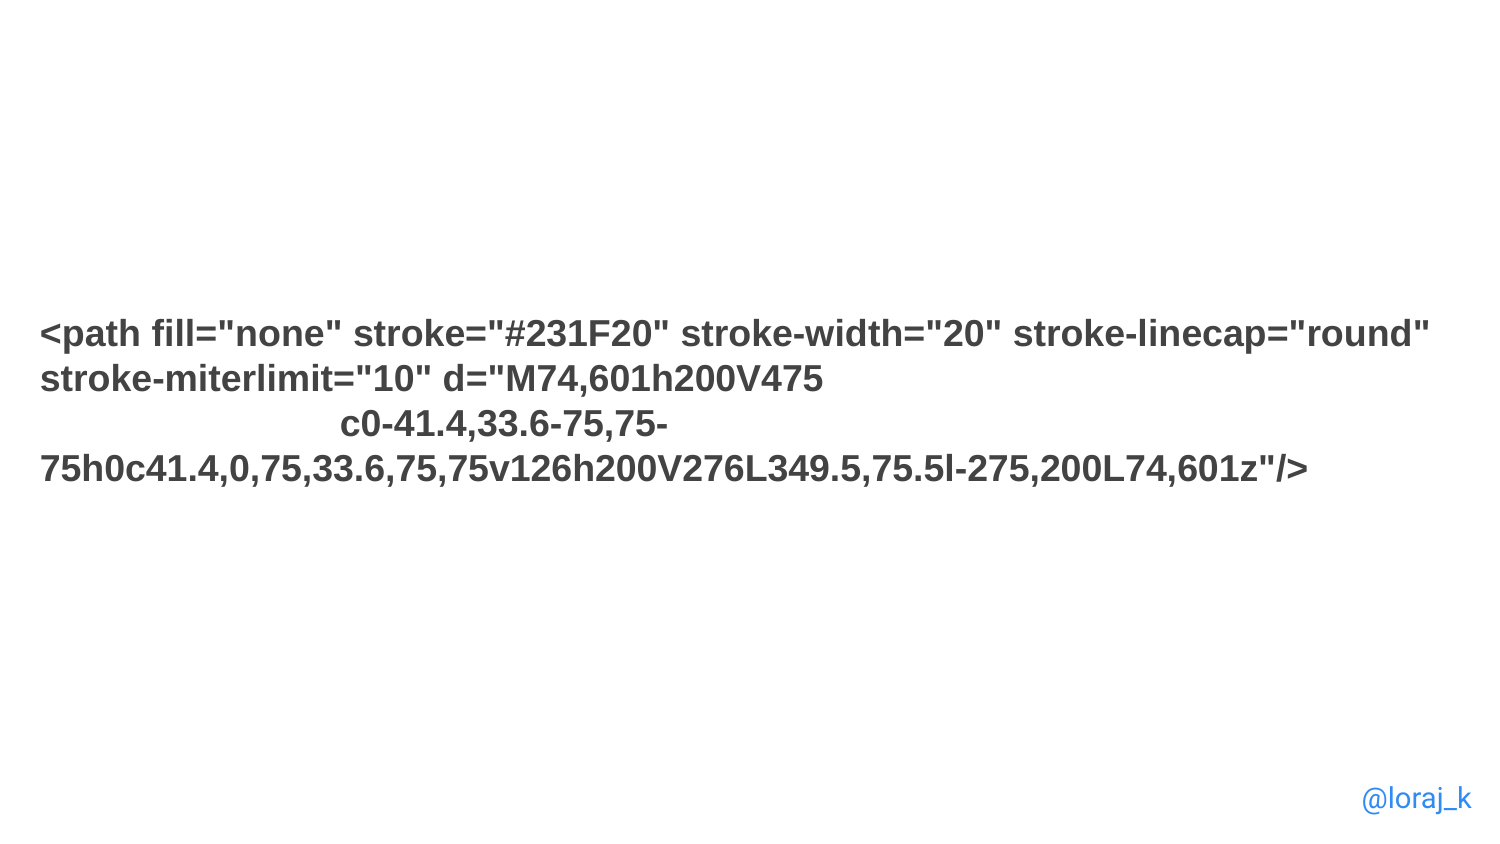

<path fill="none" stroke="#231F20" stroke-width="20" stroke-linecap="round" stroke-miterlimit="10" d="M74,601h200V475
		c0-41.4,33.6-75,75-75h0c41.4,0,75,33.6,75,75v126h200V276L349.5,75.5l-275,200L74,601z"/>

@loraj_k